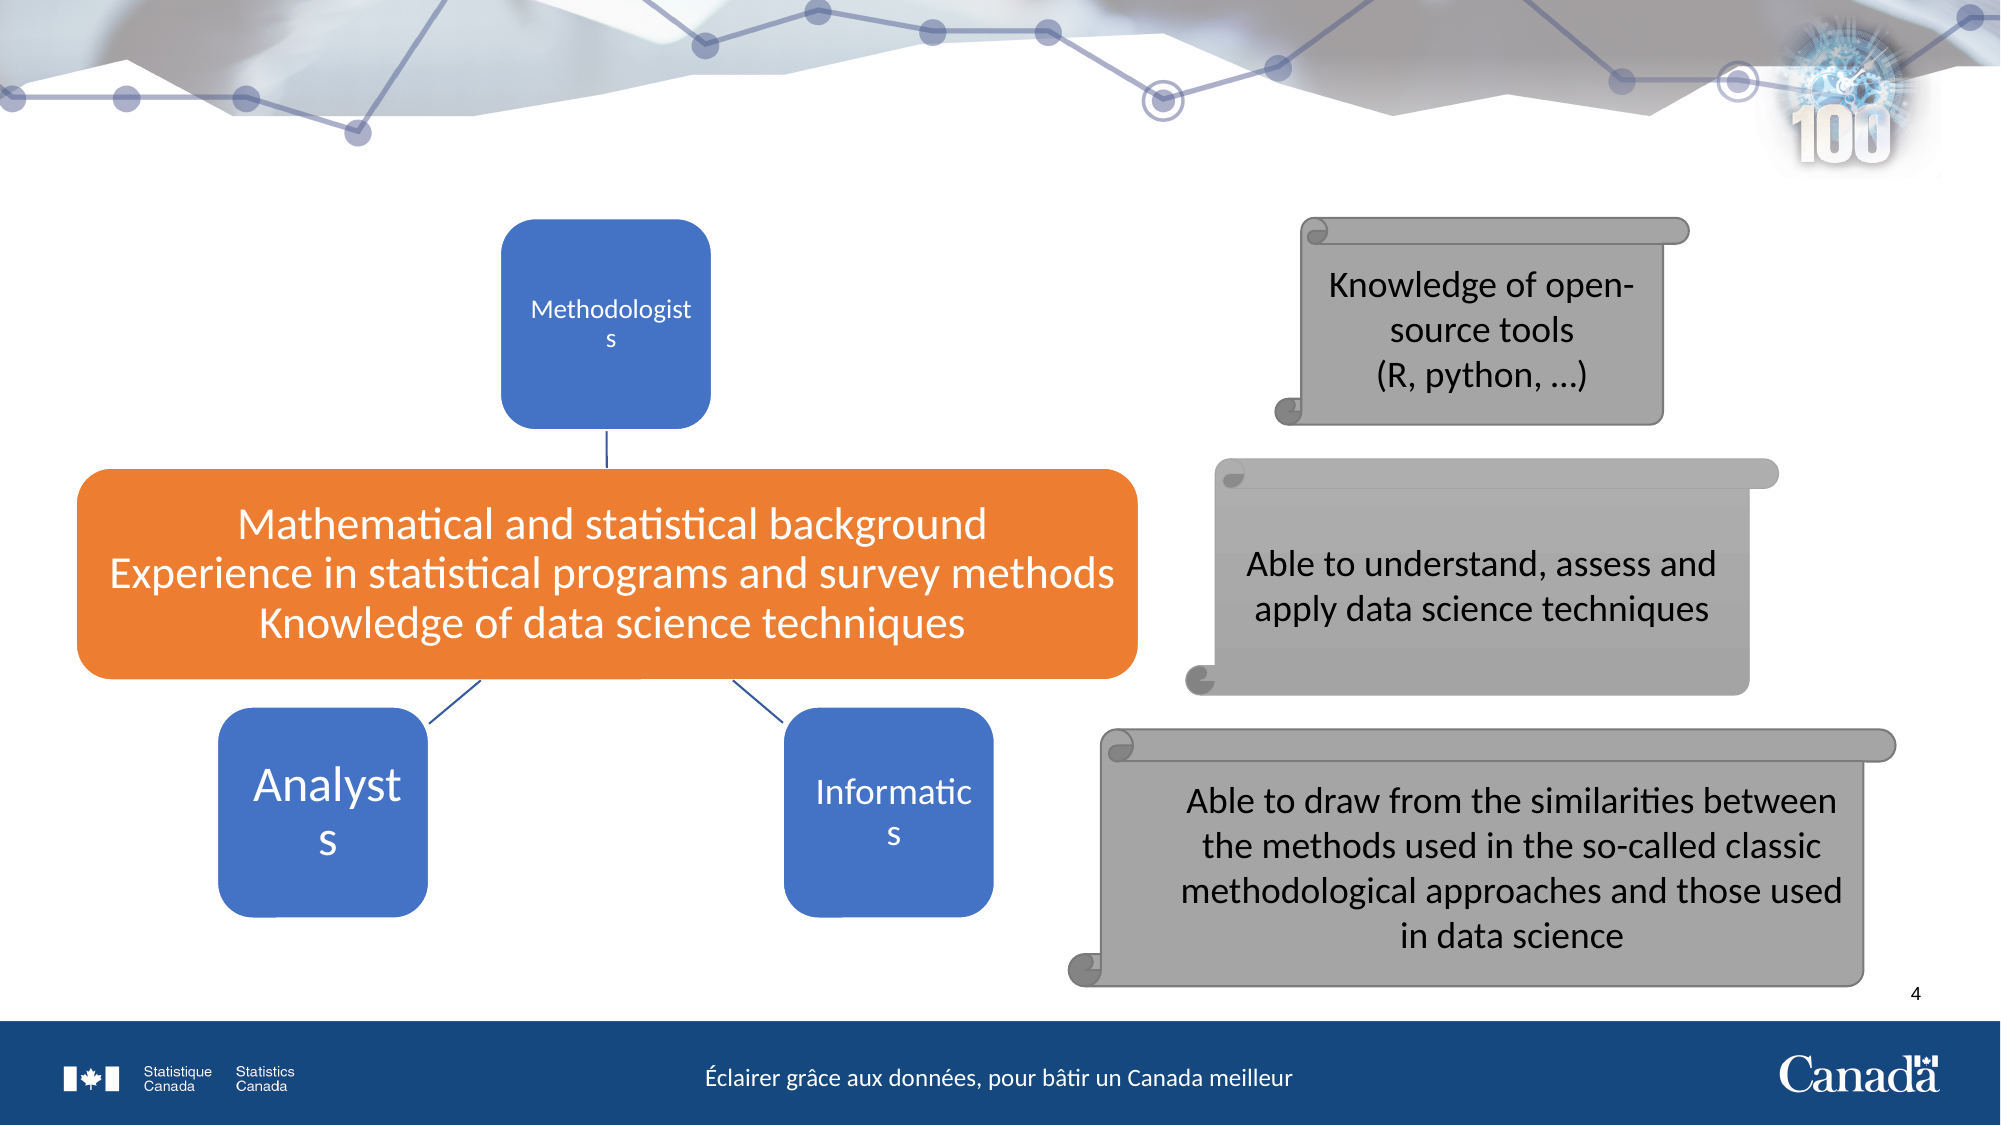

Mathematical and statistical background
Experience in statistical programs and survey methods
Knowledge of data science techniques
Methodologists
Informatics
Analysts
Knowledge of open-source tools
(R, python, …)
Able to understand, assess and apply data science techniques
Able to draw from the similarities between the methods used in the so-called classic methodological approaches and those used in data science
4